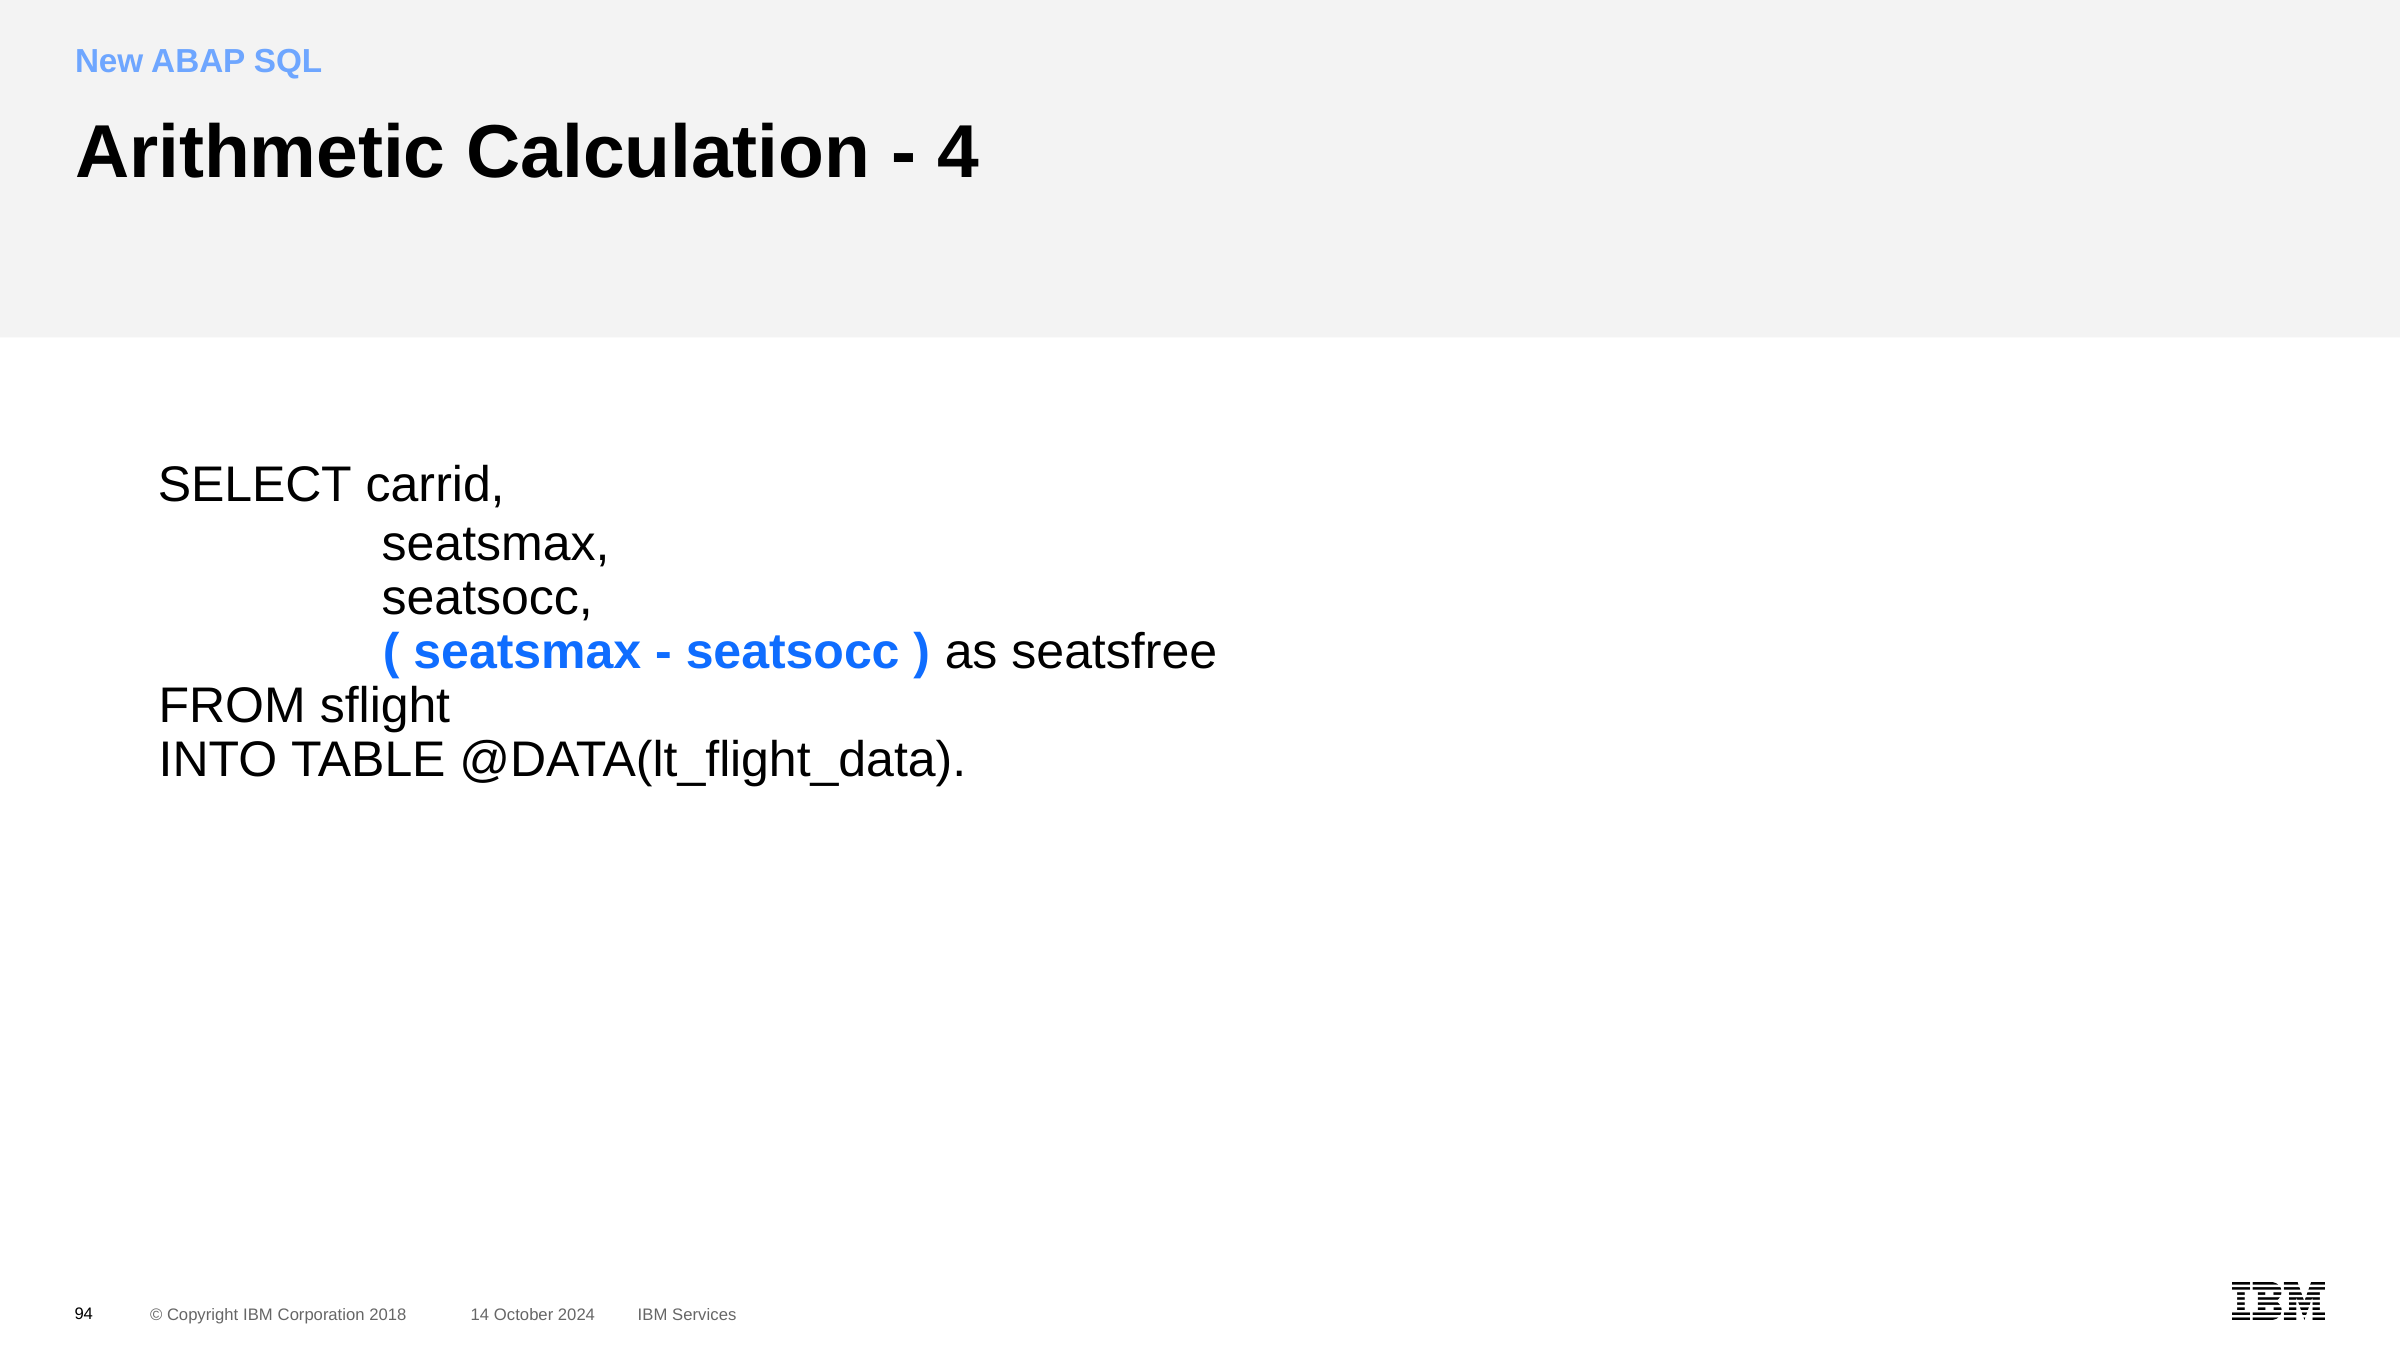

New ABAP SQL

# Arithmetic Calculation - 4 SELECT carrid,                       seatsmax,                       seatsocc,                       ( seatsmax - seatsocc ) as seatsfree       FROM sflight       INTO TABLE @DATA(lt_flight_data).